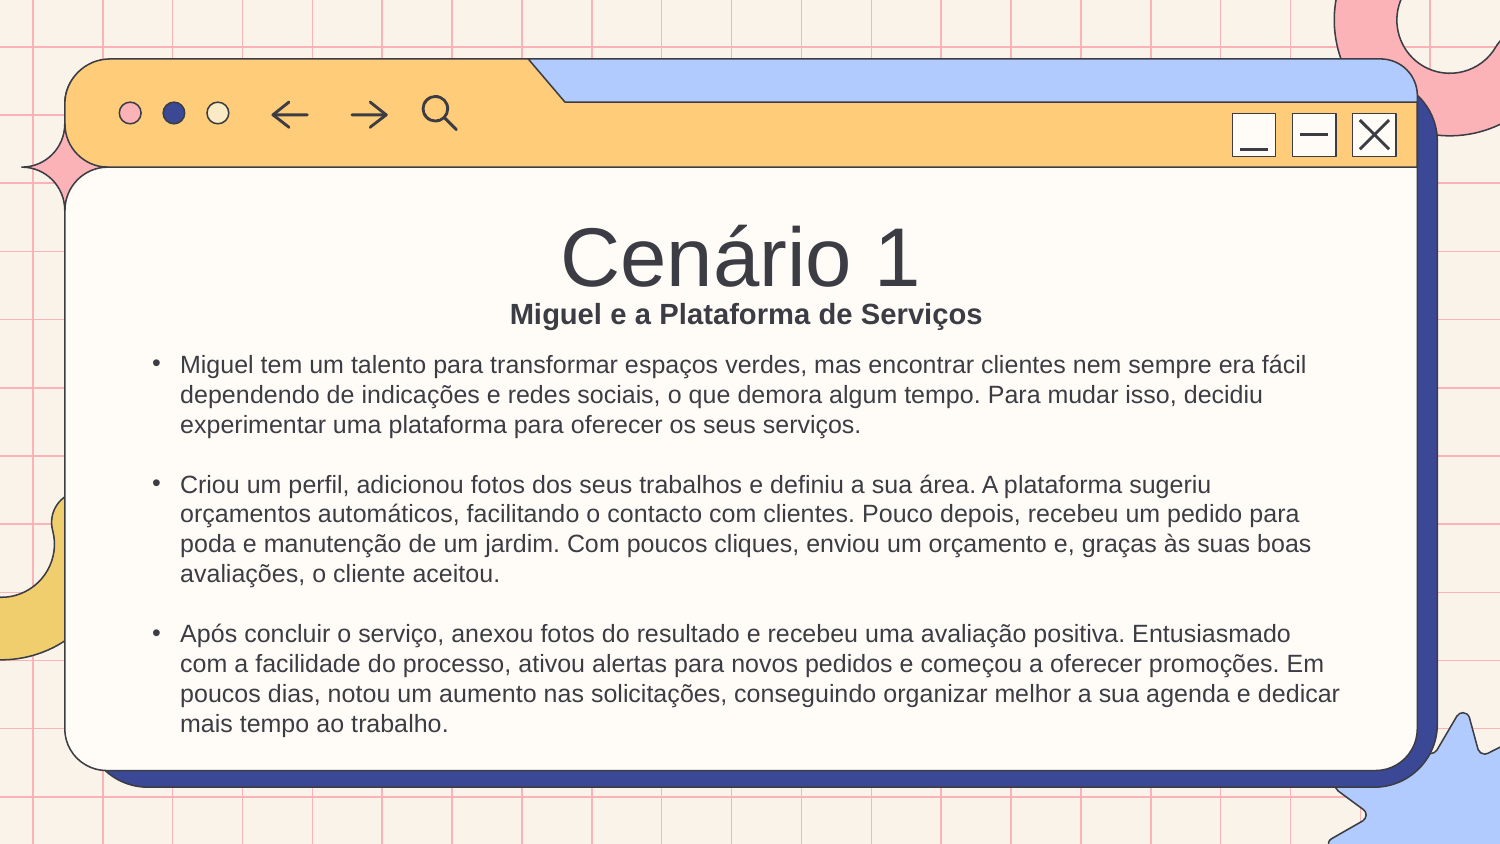

# Cenário 1
Miguel e a Plataforma de Serviços
Miguel tem um talento para transformar espaços verdes, mas encontrar clientes nem sempre era fácil dependendo de indicações e redes sociais, o que demora algum tempo. Para mudar isso, decidiu experimentar uma plataforma para oferecer os seus serviços.

Criou um perfil, adicionou fotos dos seus trabalhos e definiu a sua área. A plataforma sugeriu orçamentos automáticos, facilitando o contacto com clientes. Pouco depois, recebeu um pedido para poda e manutenção de um jardim. Com poucos cliques, enviou um orçamento e, graças às suas boas avaliações, o cliente aceitou.

Após concluir o serviço, anexou fotos do resultado e recebeu uma avaliação positiva. Entusiasmado com a facilidade do processo, ativou alertas para novos pedidos e começou a oferecer promoções. Em poucos dias, notou um aumento nas solicitações, conseguindo organizar melhor a sua agenda e dedicar mais tempo ao trabalho.